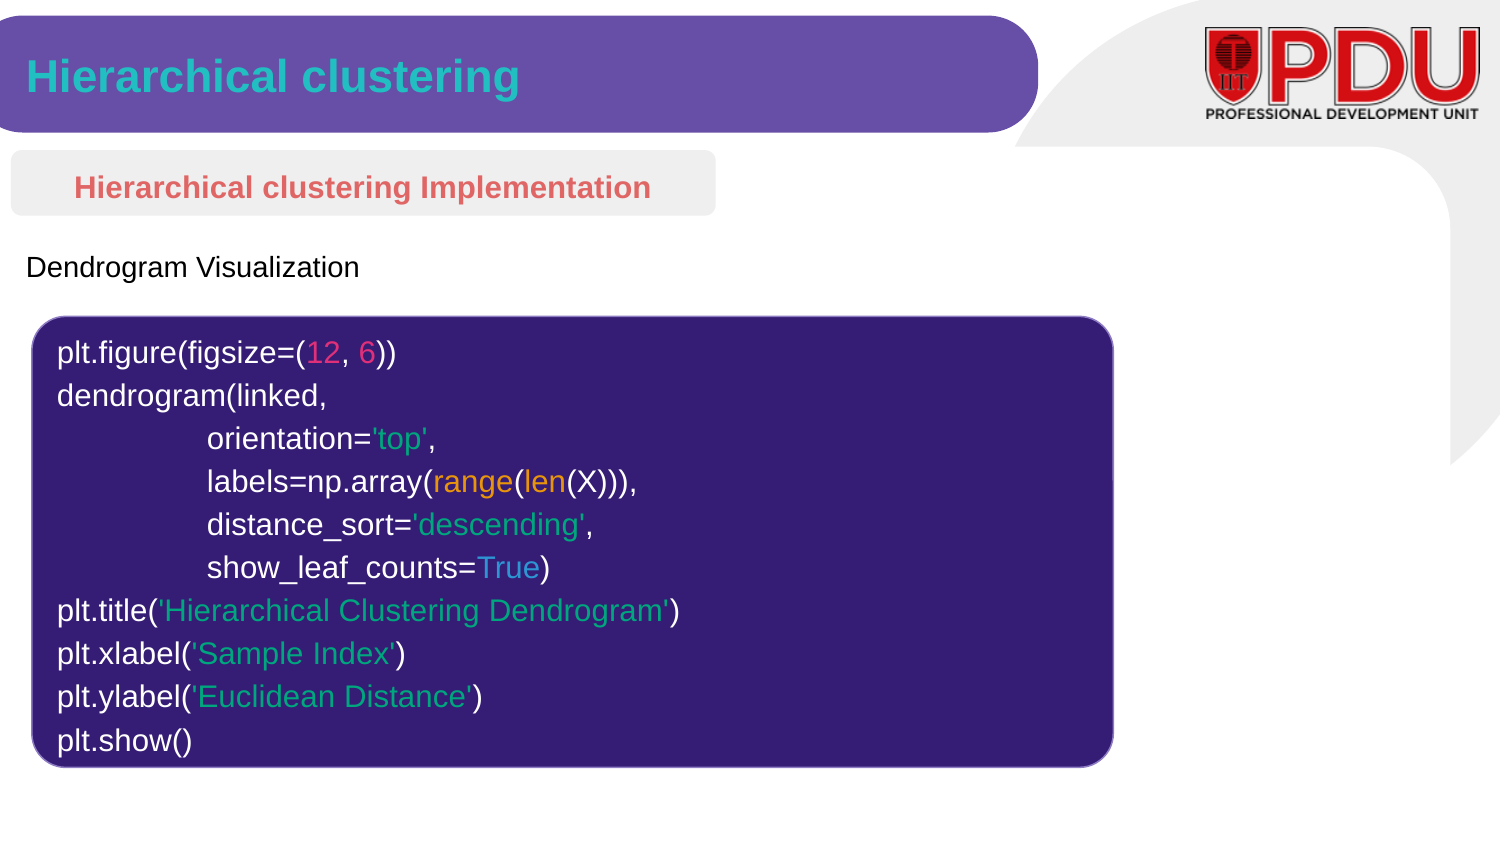

Hierarchical clustering
Hierarchical clustering Implementation
Dendrogram Visualization
plt.figure(figsize=(12, 6))
dendrogram(linked,
orientation='top',
labels=np.array(range(len(X))),
distance_sort='descending',
show_leaf_counts=True)
plt.title('Hierarchical Clustering Dendrogram')
plt.xlabel('Sample Index')
plt.ylabel('Euclidean Distance')
plt.show()